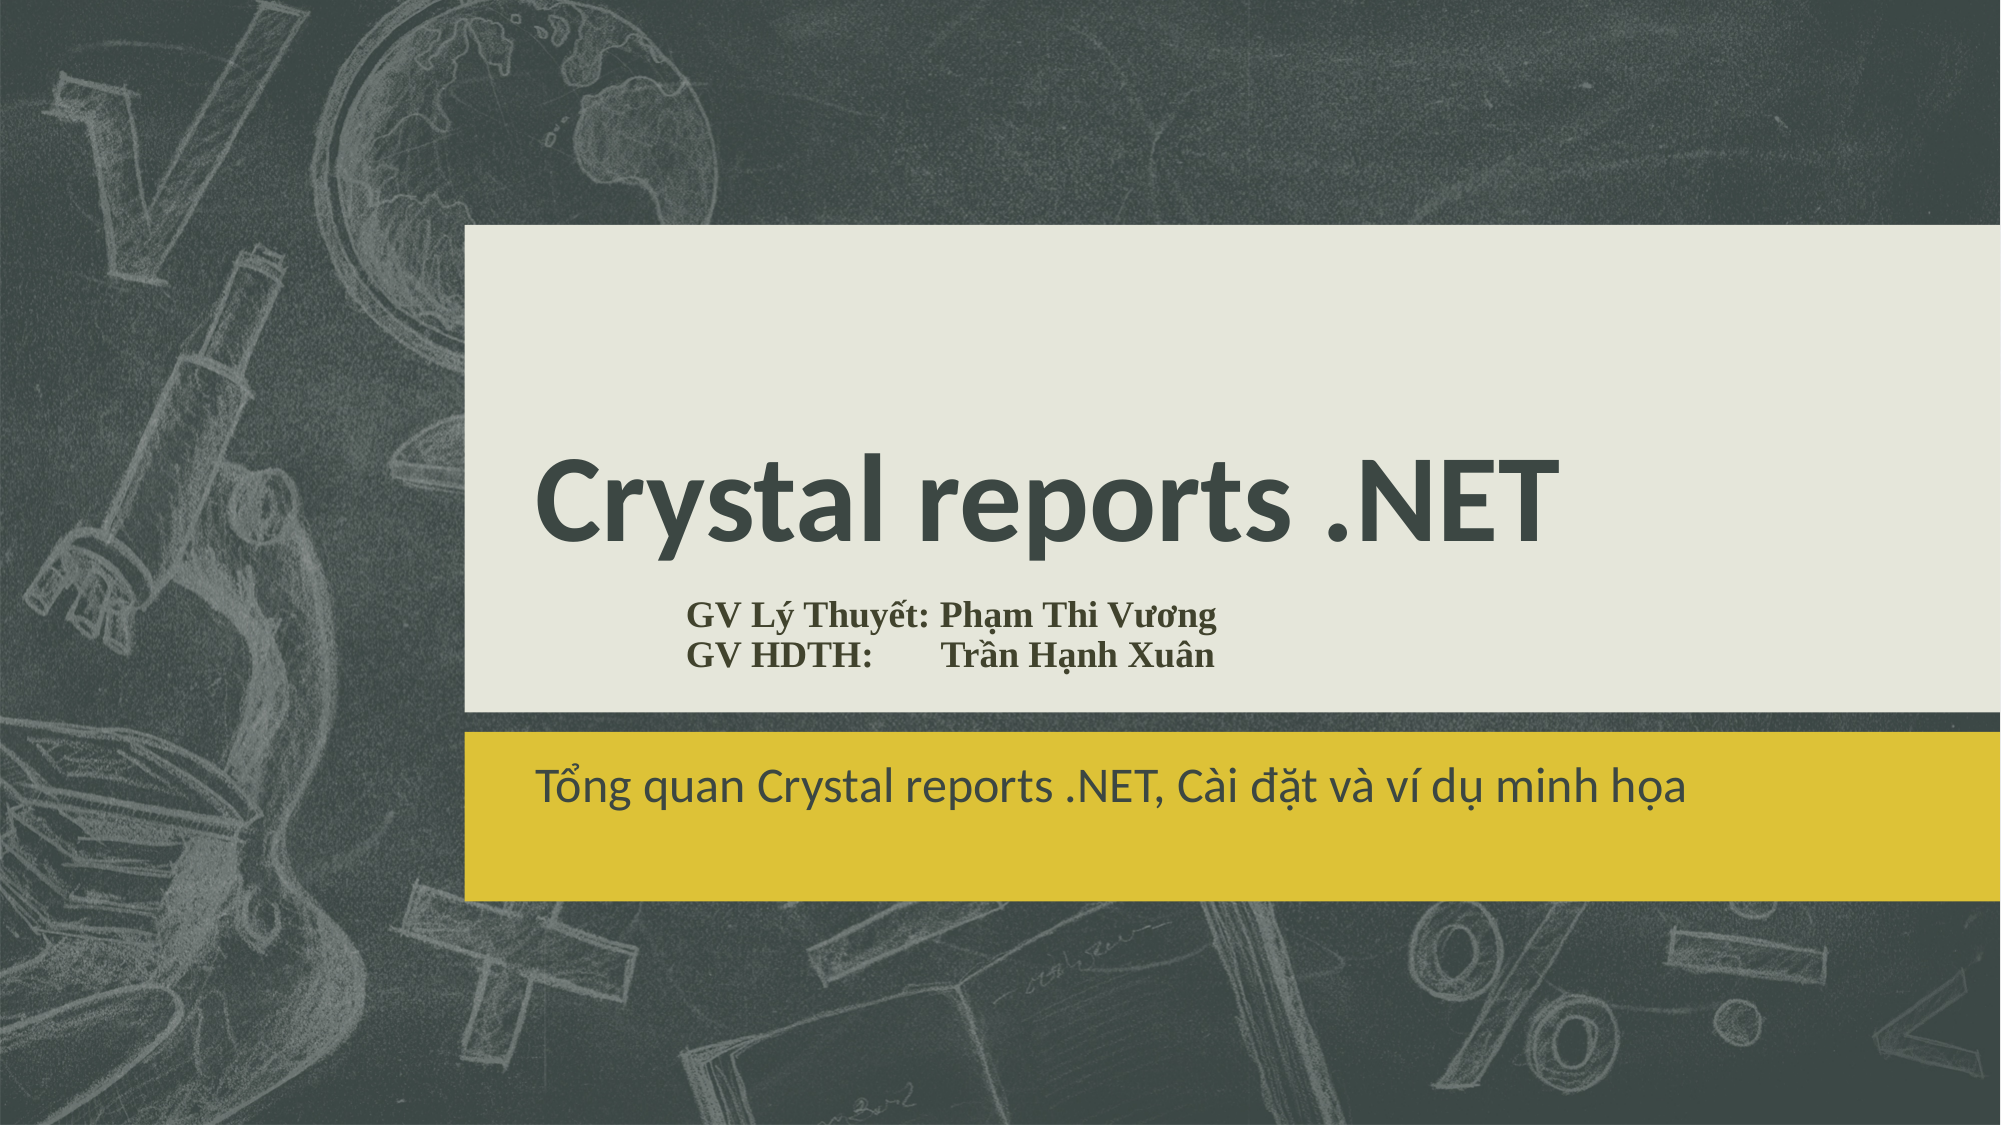

# Crystal reports .NET GV Lý Thuyết: Phạm Thi Vương GV HDTH:       Trần Hạnh Xuân
Tổng quan Crystal reports .NET, Cài đặt và ví dụ minh họa